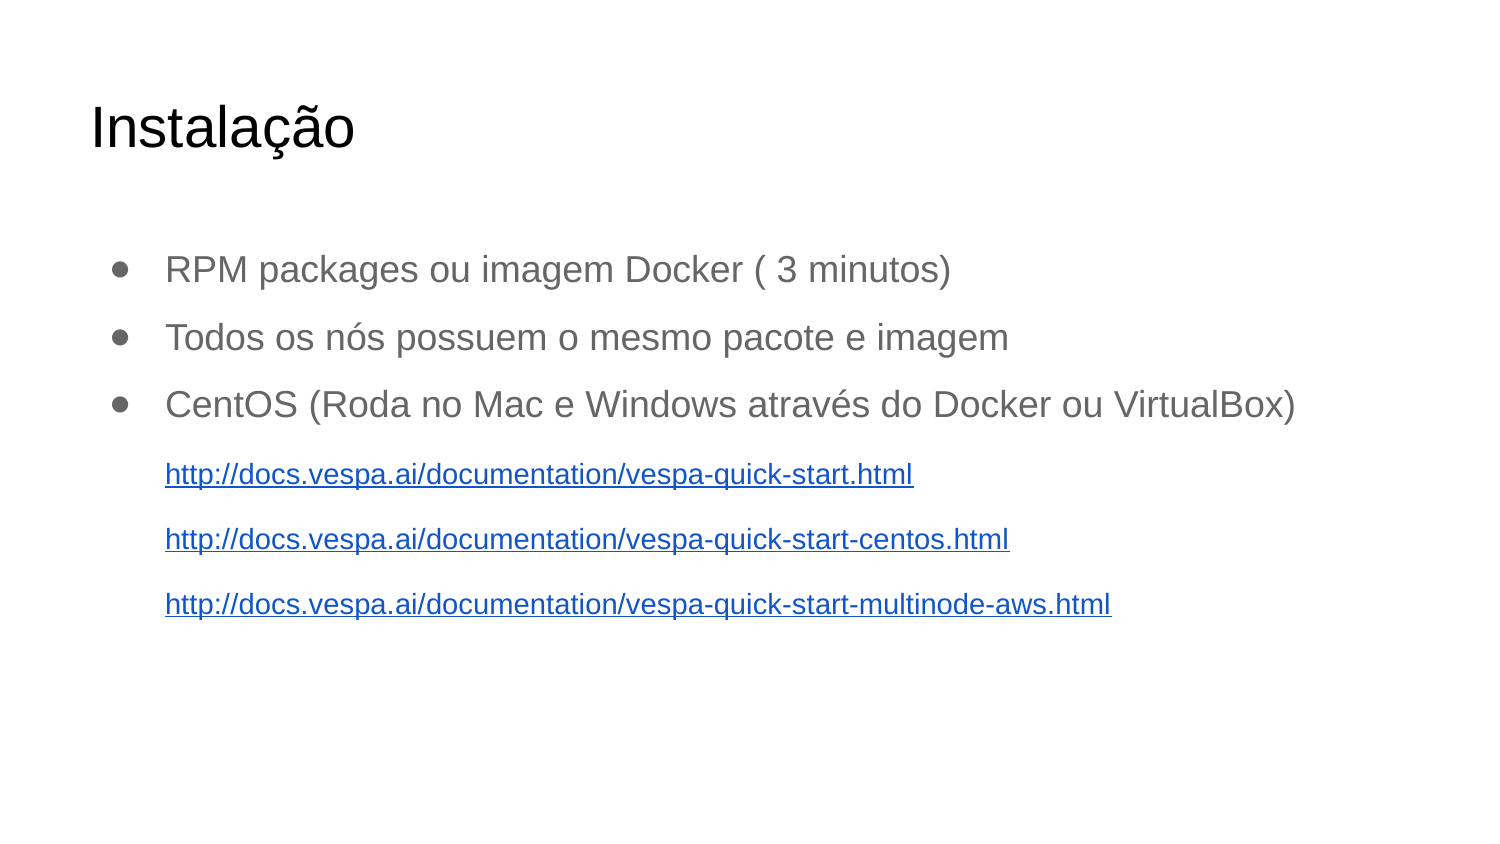

# Instalação

RPM packages ou imagem Docker ( 3 minutos)
Todos os nós possuem o mesmo pacote e imagem
CentOS (Roda no Mac e Windows através do Docker ou VirtualBox)
http://docs.vespa.ai/documentation/vespa-quick-start.html
http://docs.vespa.ai/documentation/vespa-quick-start-centos.html
http://docs.vespa.ai/documentation/vespa-quick-start-multinode-aws.html